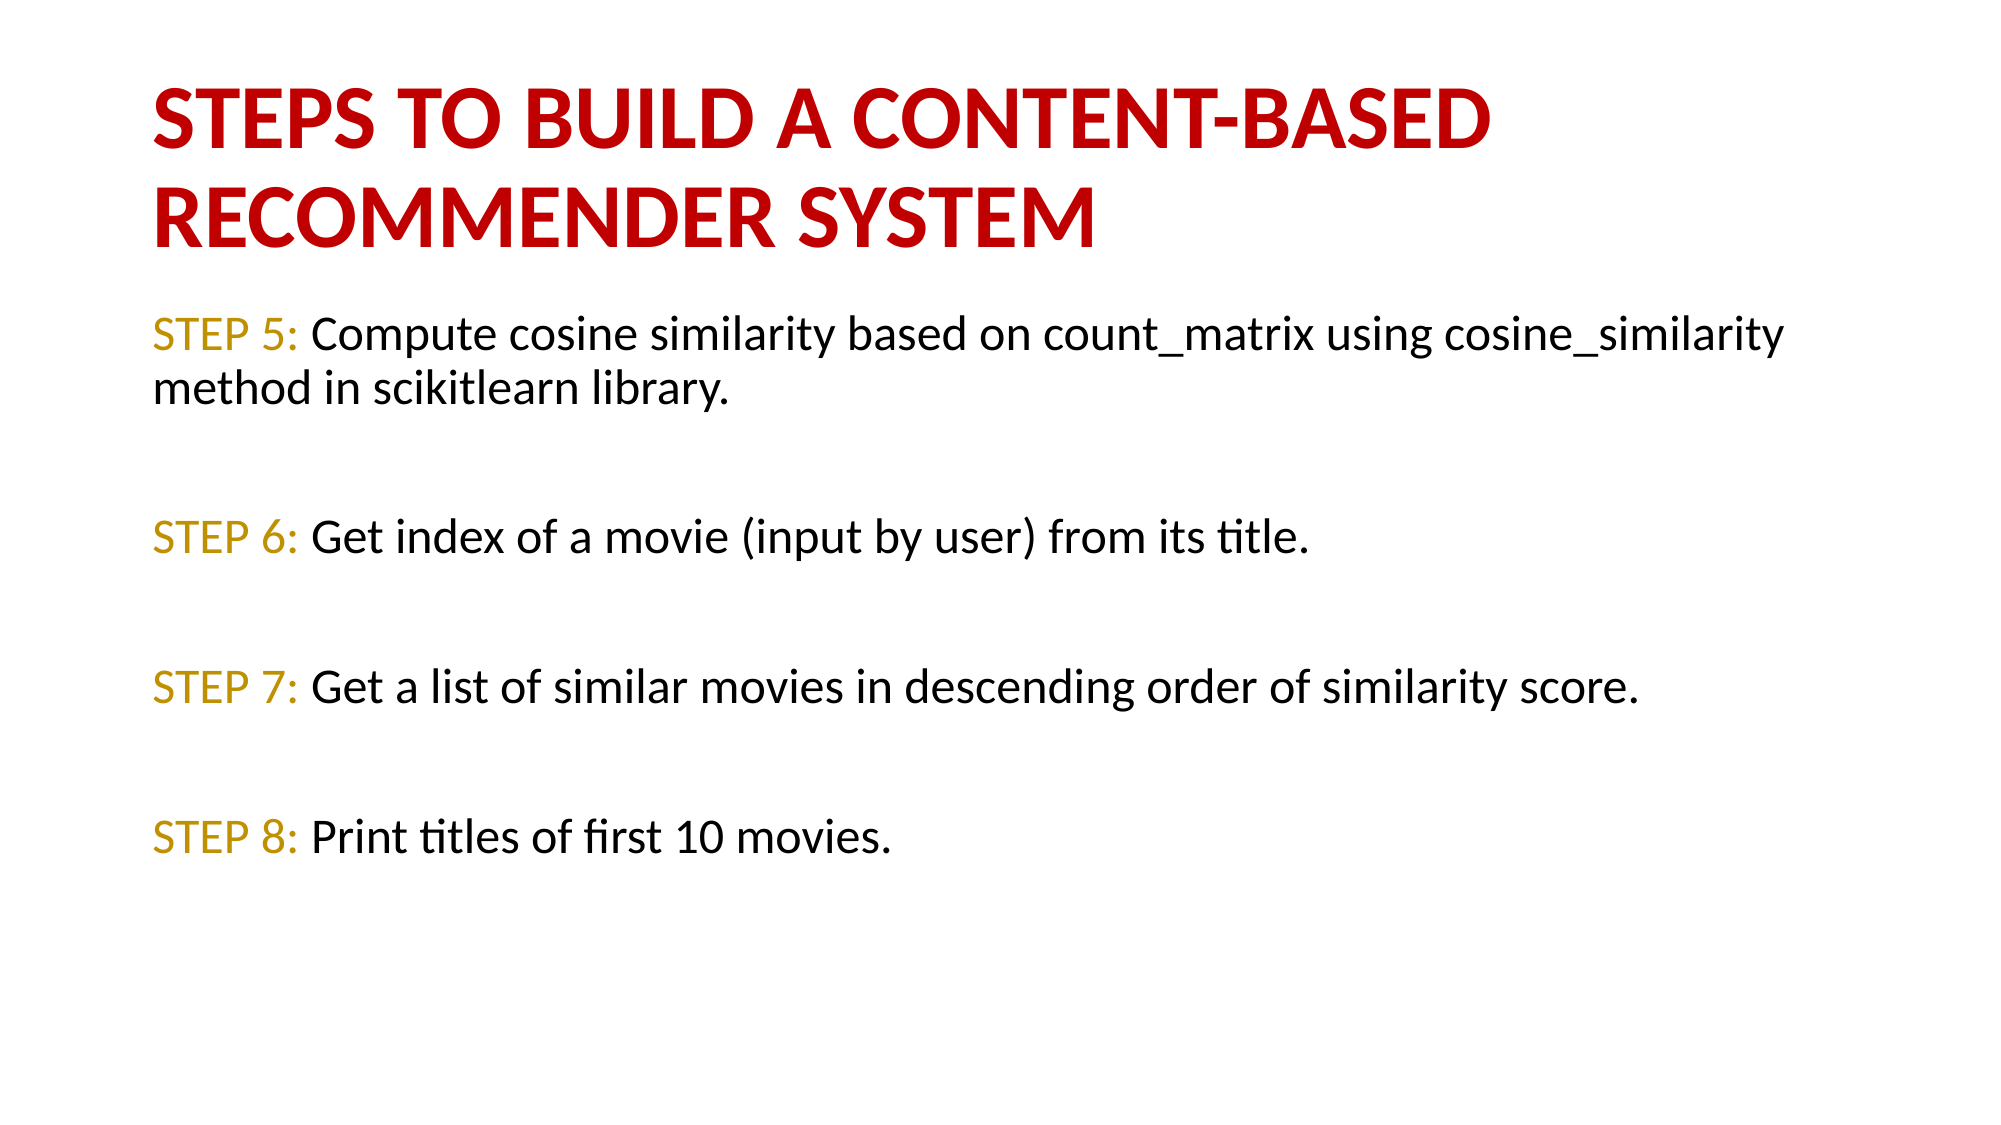

# STEPS TO BUILD A CONTENT-BASED RECOMMENDER SYSTEM
STEP 5: Compute cosine similarity based on count_matrix using cosine_similarity 	method in scikitlearn library.

STEP 6: Get index of a movie (input by user) from its title.

STEP 7: Get a list of similar movies in descending order of similarity score.

STEP 8: Print titles of first 10 movies.